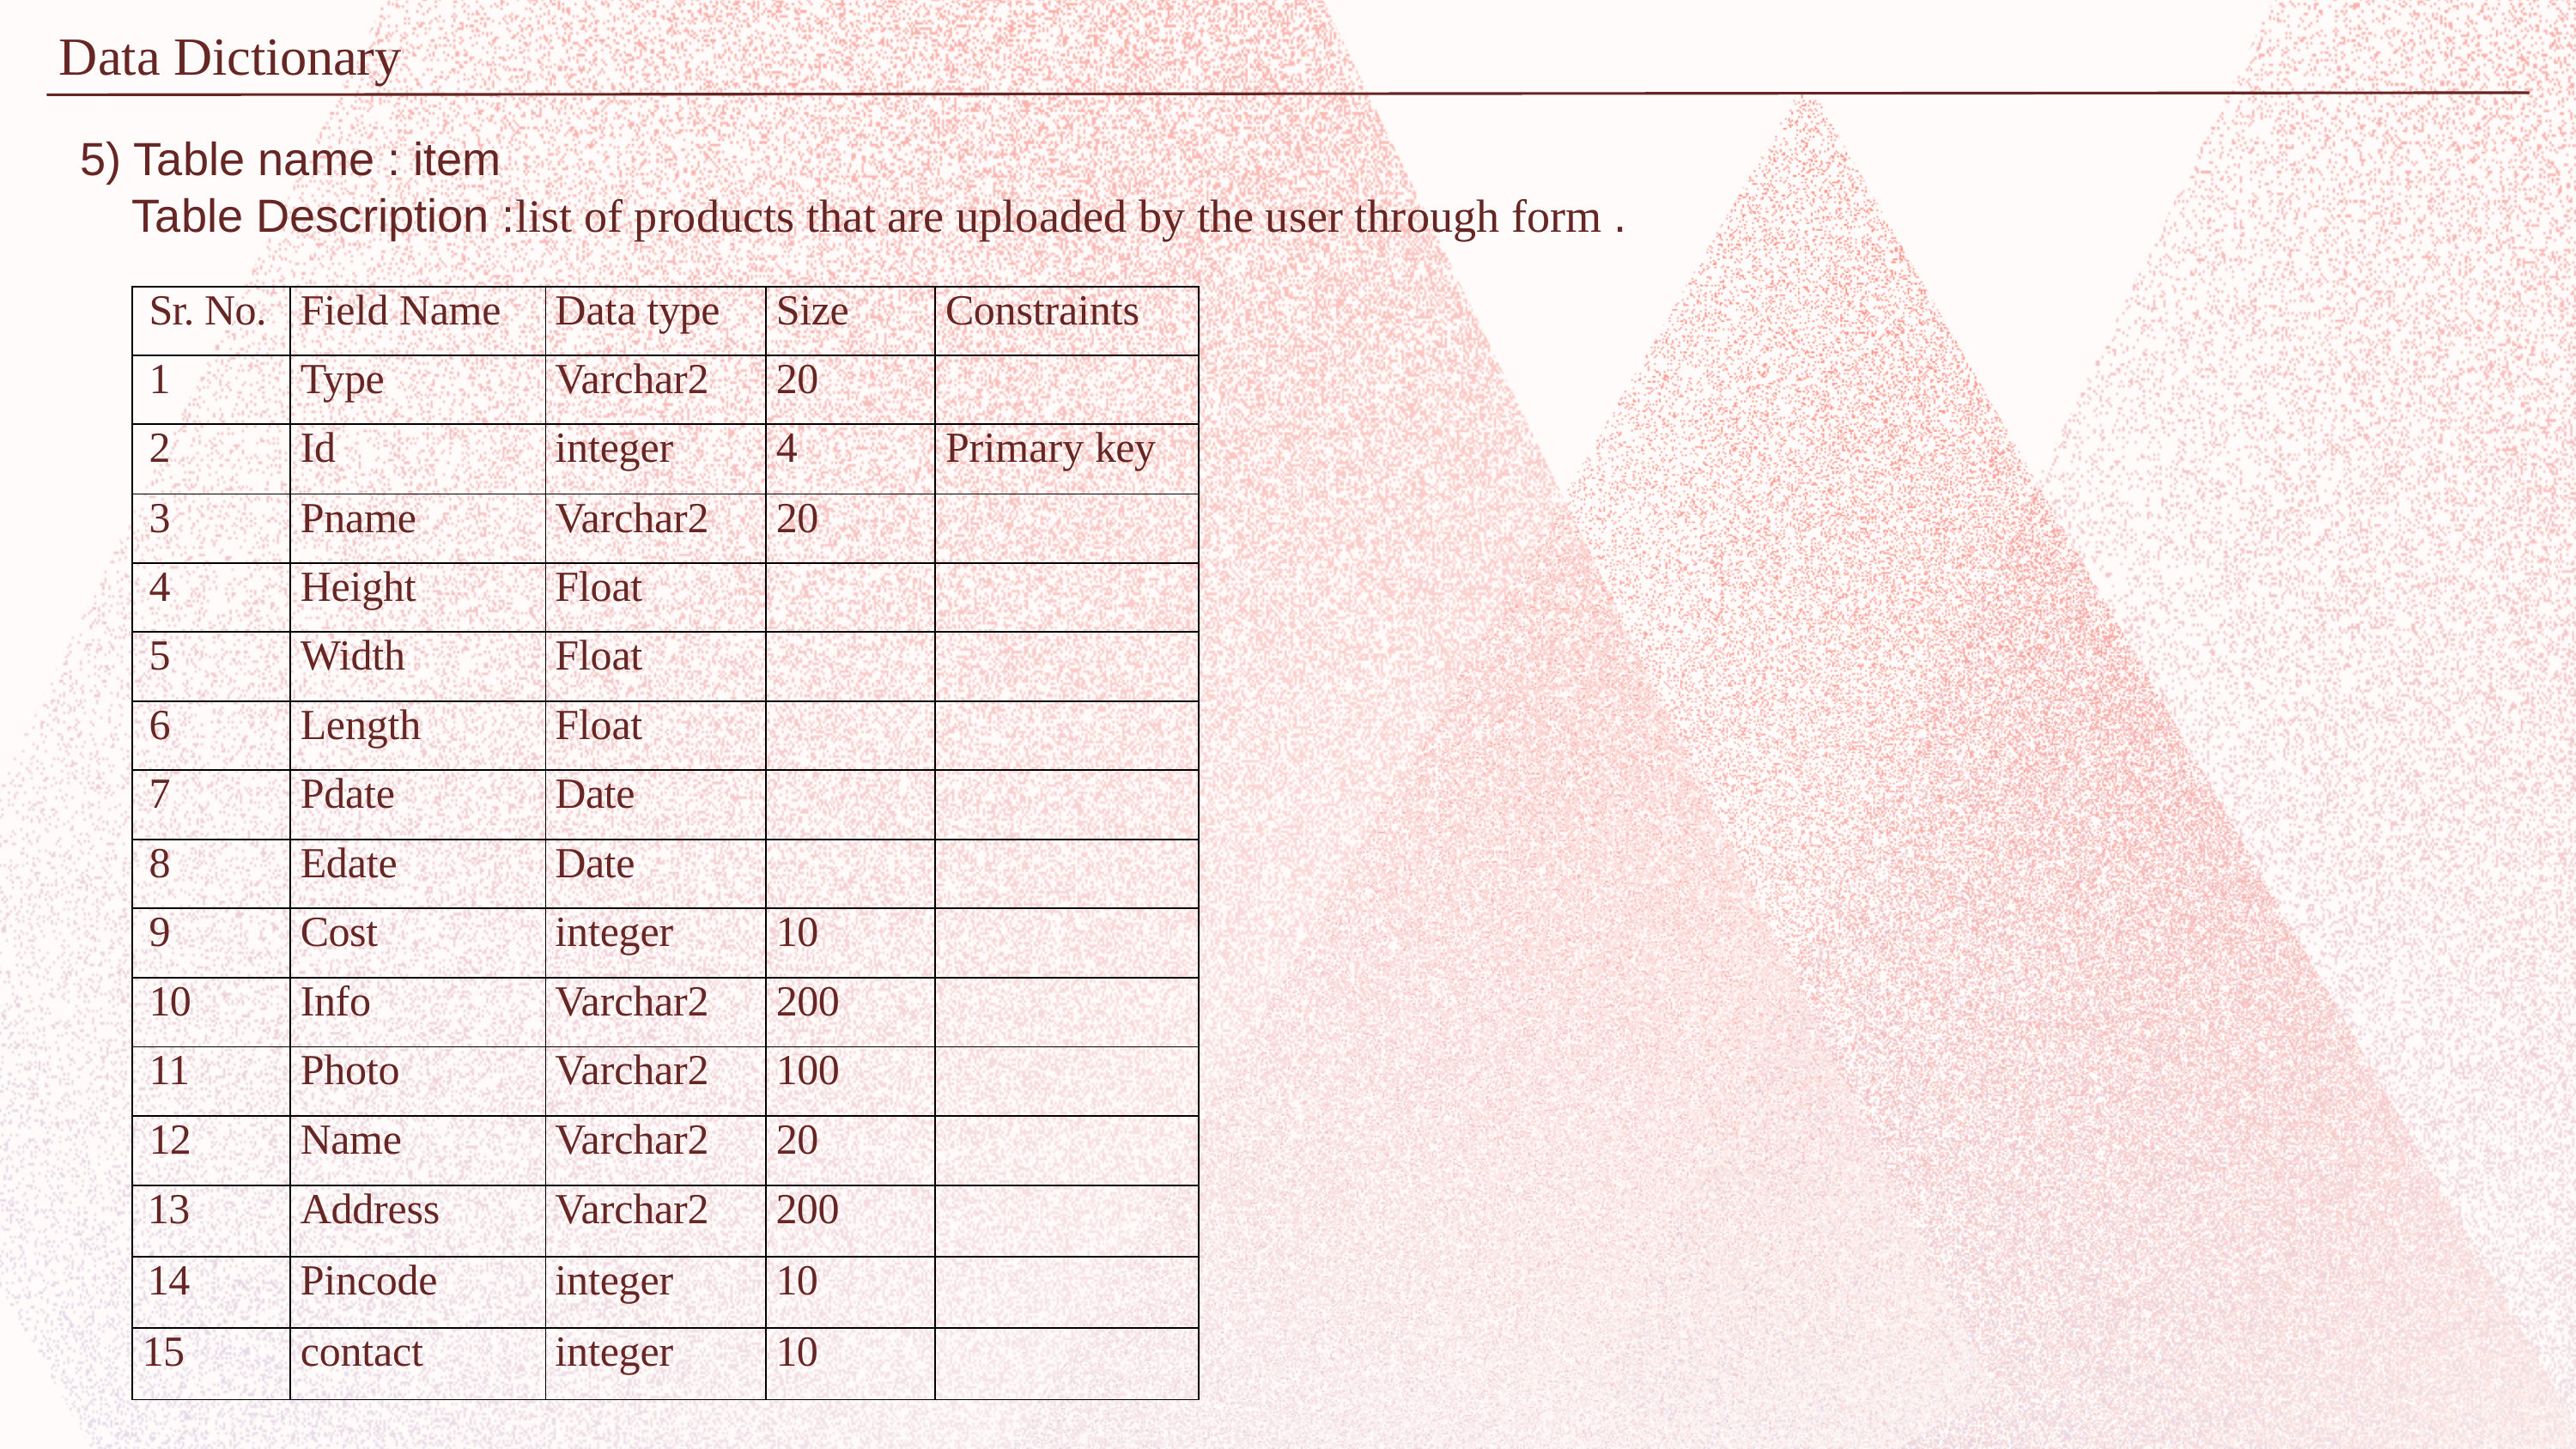

Data Dictionary
5) Table name : item
    Table Description :list of products that are uploaded by the user through form .

| Sr. No. | Field Name | Data type | Size | Constraints |
| --- | --- | --- | --- | --- |
| 1 | Type | Varchar2 | 20 |  |
| 2 | Id | integer | 4 | Primary key |
| 3 | Pname | Varchar2 | 20 |  |
| 4 | Height | Float |  |  |
| 5 | Width | Float |  |  |
| 6 | Length | Float |  |  |
| 7 | Pdate | Date |  |  |
| 8 | Edate | Date |  |  |
| 9 | Cost | integer | 10 |  |
| 10 | Info | Varchar2 | 200 |  |
| 11 | Photo | Varchar2 | 100 |  |
| 12 | Name | Varchar2 | 20 |  |
| 13 | Address | Varchar2 | 200 |  |
| 14 | Pincode | integer | 10 |  |
| 15 | contact | integer | 10 |  |